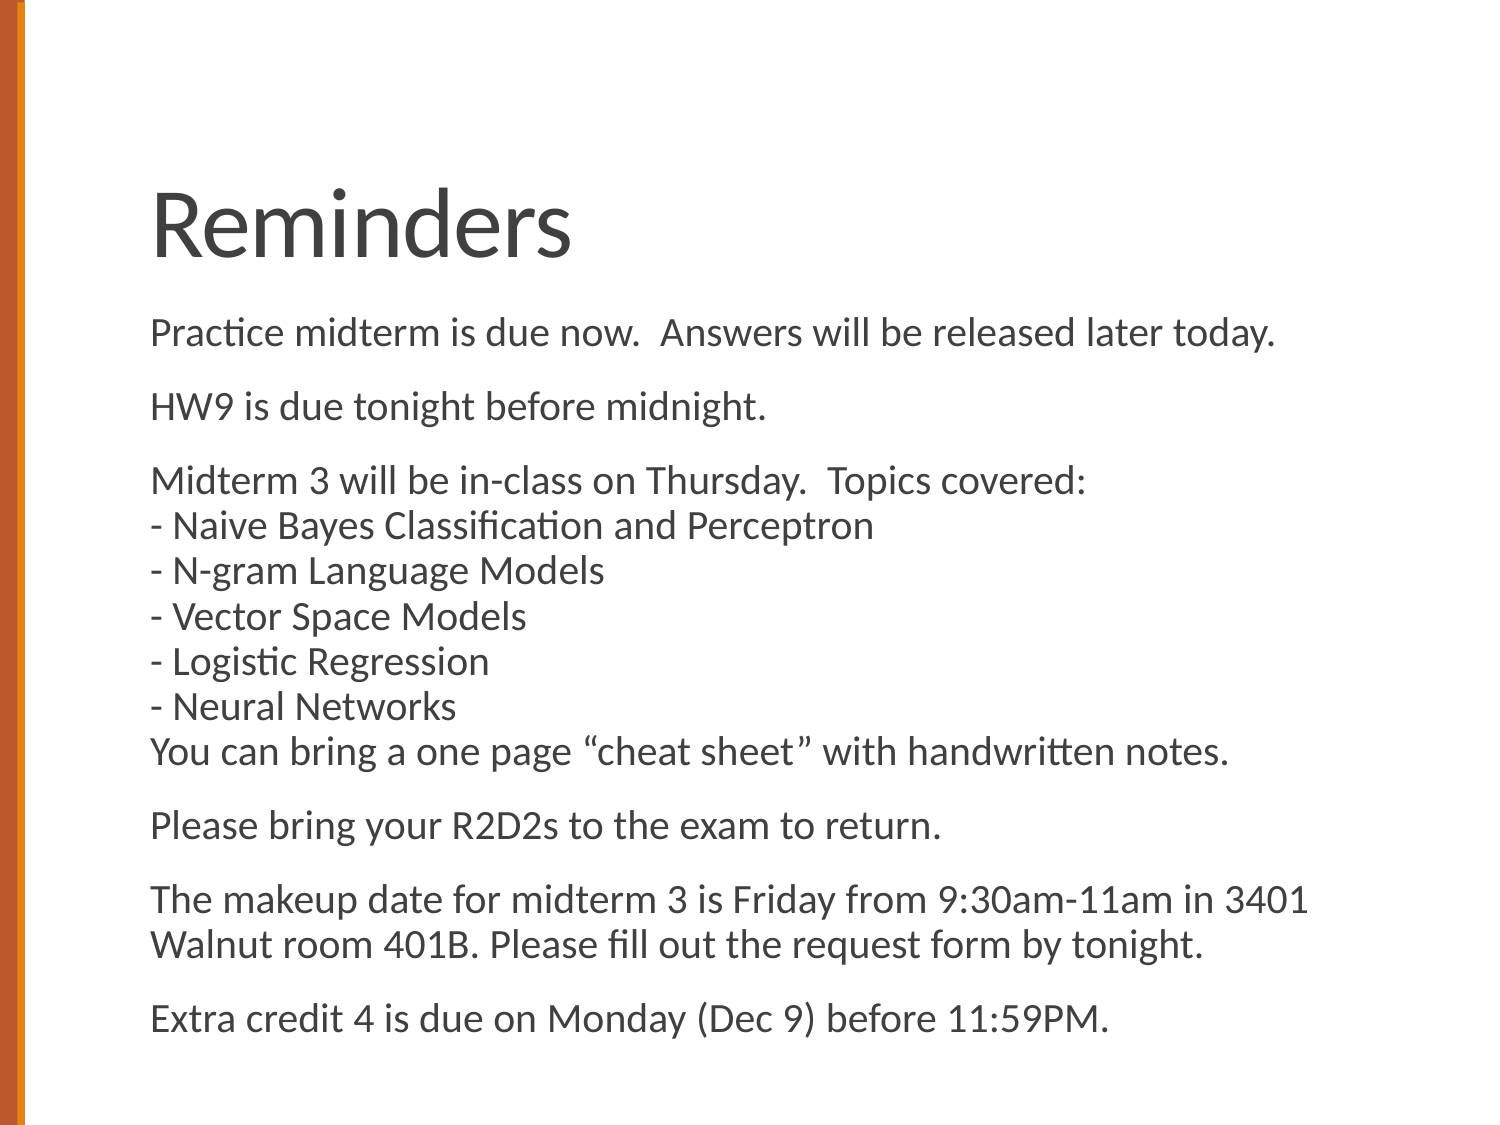

# Reminders
Practice midterm is due now.  Answers will be released later today.
HW9 is due tonight before midnight.
Midterm 3 will be in-class on Thursday.  Topics covered:
- Naive Bayes Classification and Perceptron
- N-gram Language Models
- Vector Space Models
- Logistic Regression
- Neural Networks
You can bring a one page “cheat sheet” with handwritten notes.
Please bring your R2D2s to the exam to return.
The makeup date for midterm 3 is Friday from 9:30am-11am in 3401 Walnut room 401B. Please fill out the request form by tonight.
Extra credit 4 is due on Monday (Dec 9) before 11:59PM.